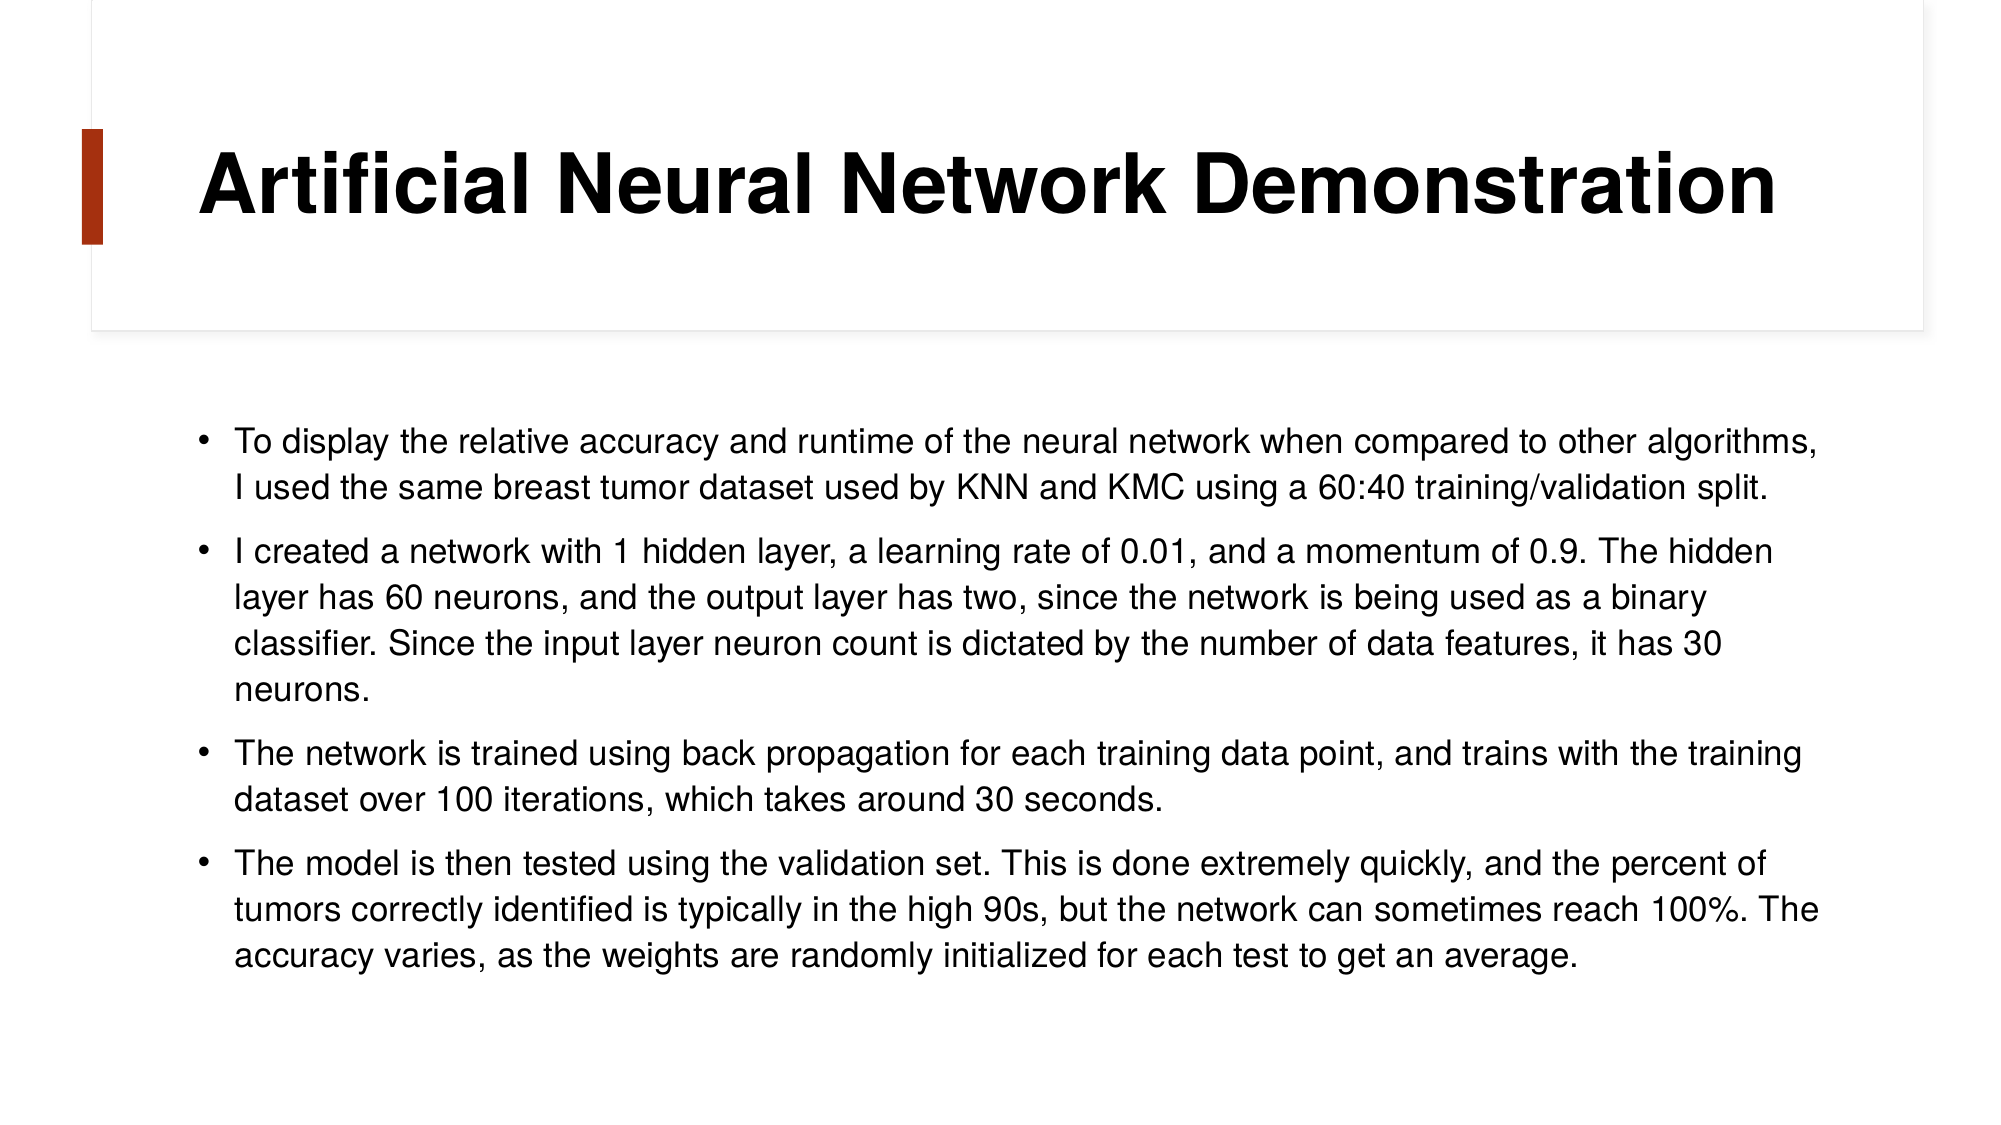

# Artificial Neural Network Demonstration
To display the relative accuracy and runtime of the neural network when compared to other algorithms, I used the same breast tumor dataset used by KNN and KMC using a 60:40 training/validation split.
I created a network with 1 hidden layer, a learning rate of 0.01, and a momentum of 0.9. The hidden layer has 60 neurons, and the output layer has two, since the network is being used as a binary classifier. Since the input layer neuron count is dictated by the number of data features, it has 30 neurons.
The network is trained using back propagation for each training data point, and trains with the training dataset over 100 iterations, which takes around 30 seconds.
The model is then tested using the validation set. This is done extremely quickly, and the percent of tumors correctly identified is typically in the high 90s, but the network can sometimes reach 100%. The accuracy varies, as the weights are randomly initialized for each test to get an average.